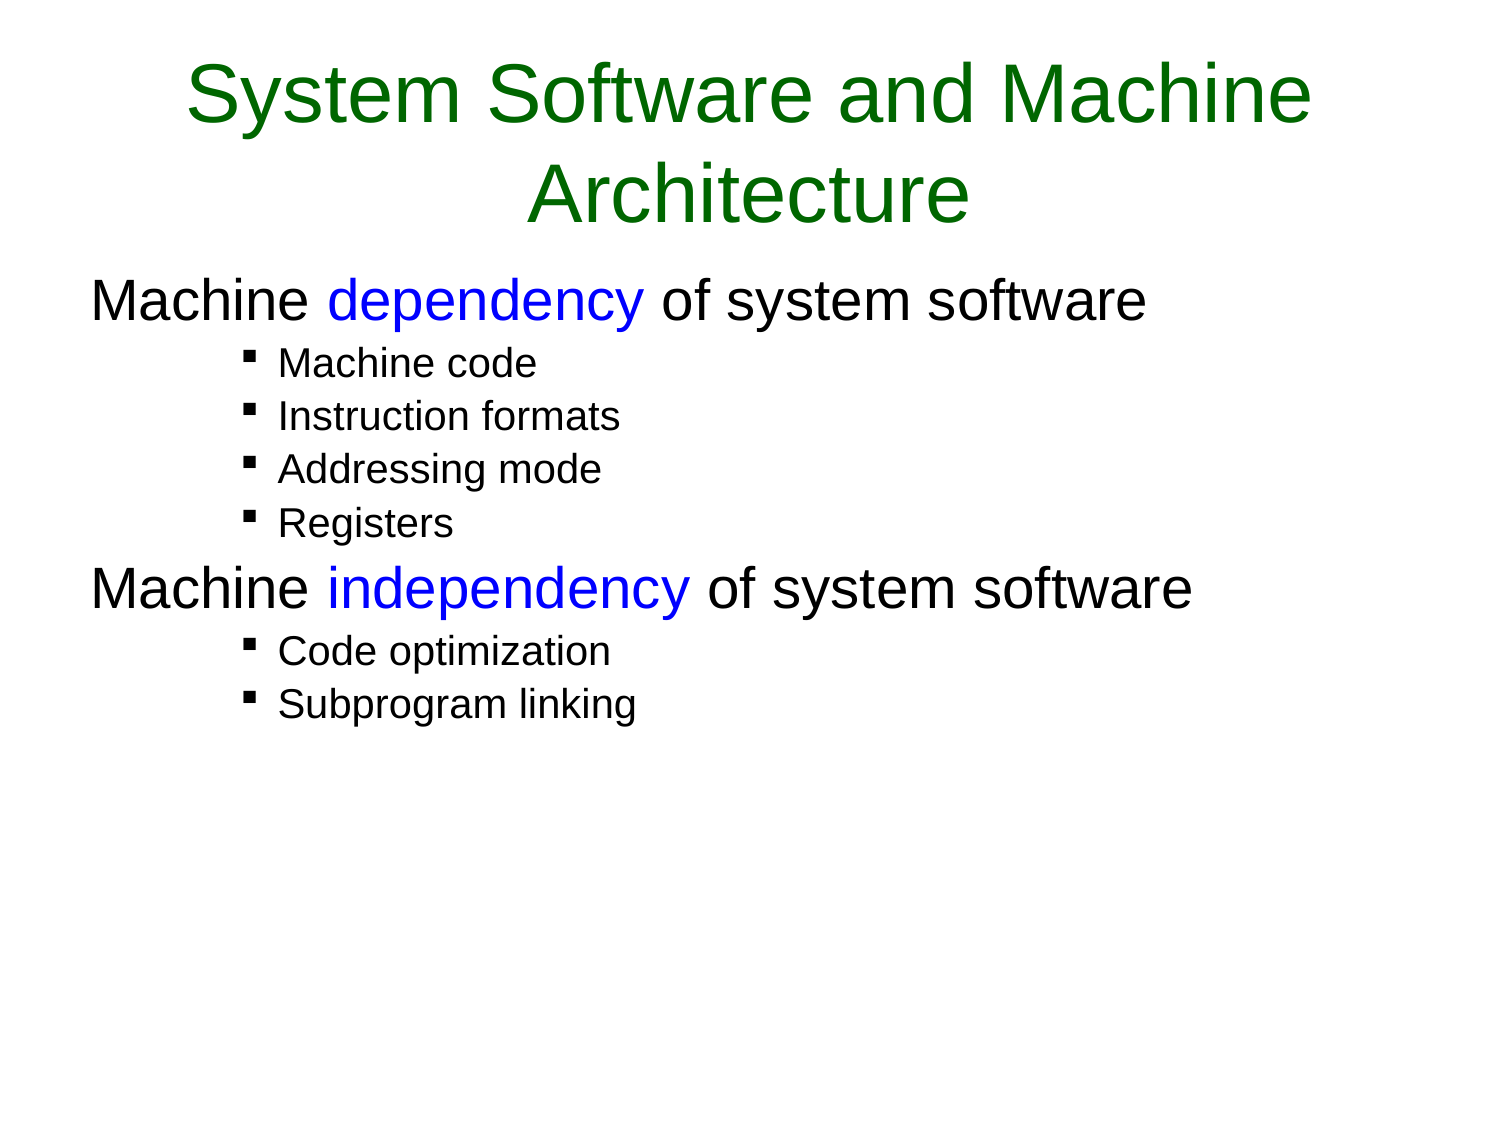

# System Software and Machine Architecture
Machine dependency of system software
Machine code
Instruction formats
Addressing mode
Registers
Machine independency of system software
Code optimization
Subprogram linking